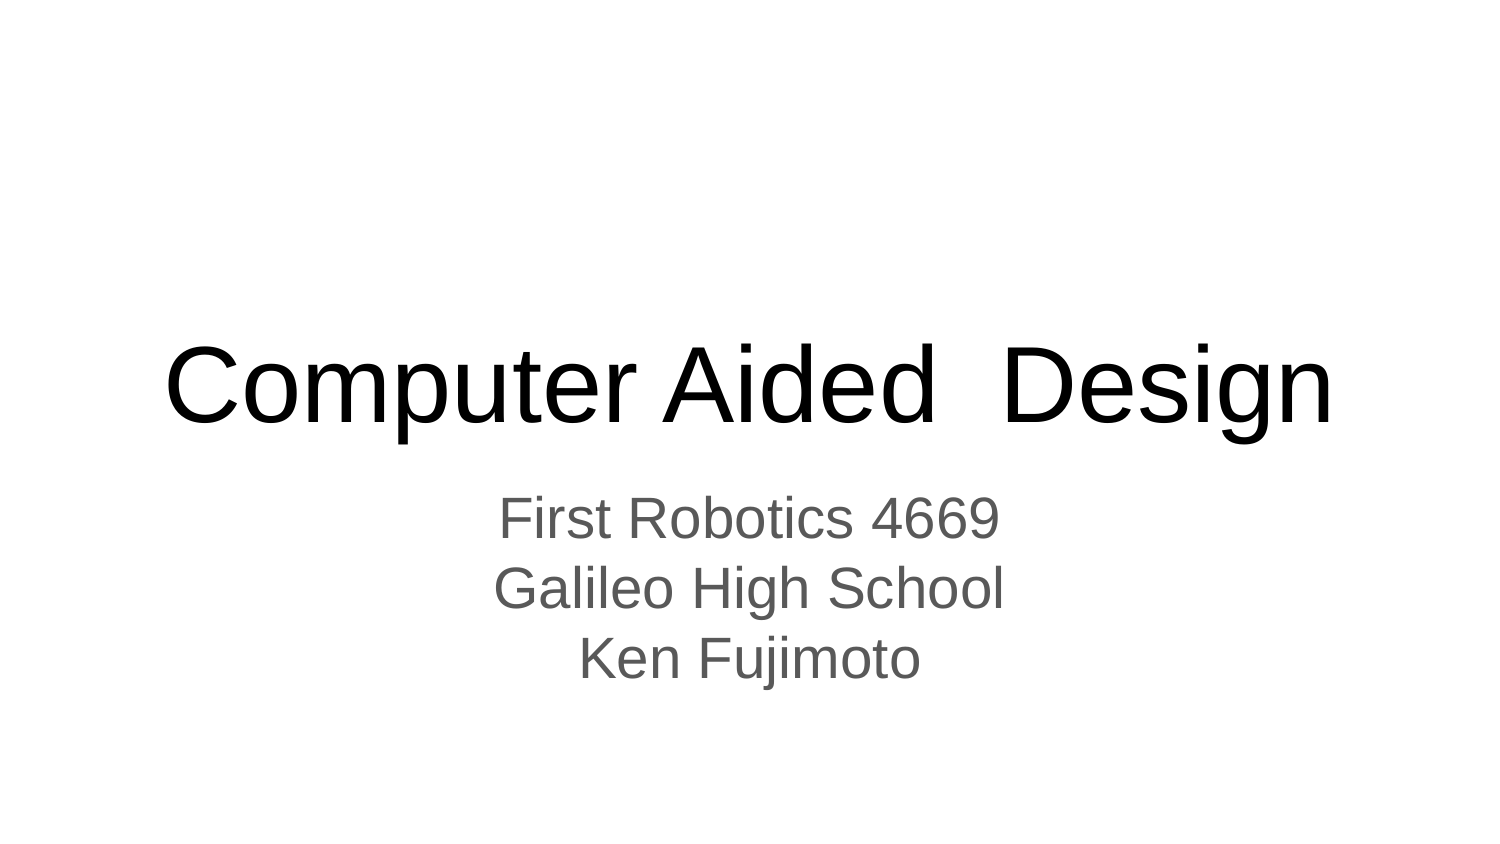

# Computer Aided  Design
First Robotics 4669
Galileo High School
Ken Fujimoto